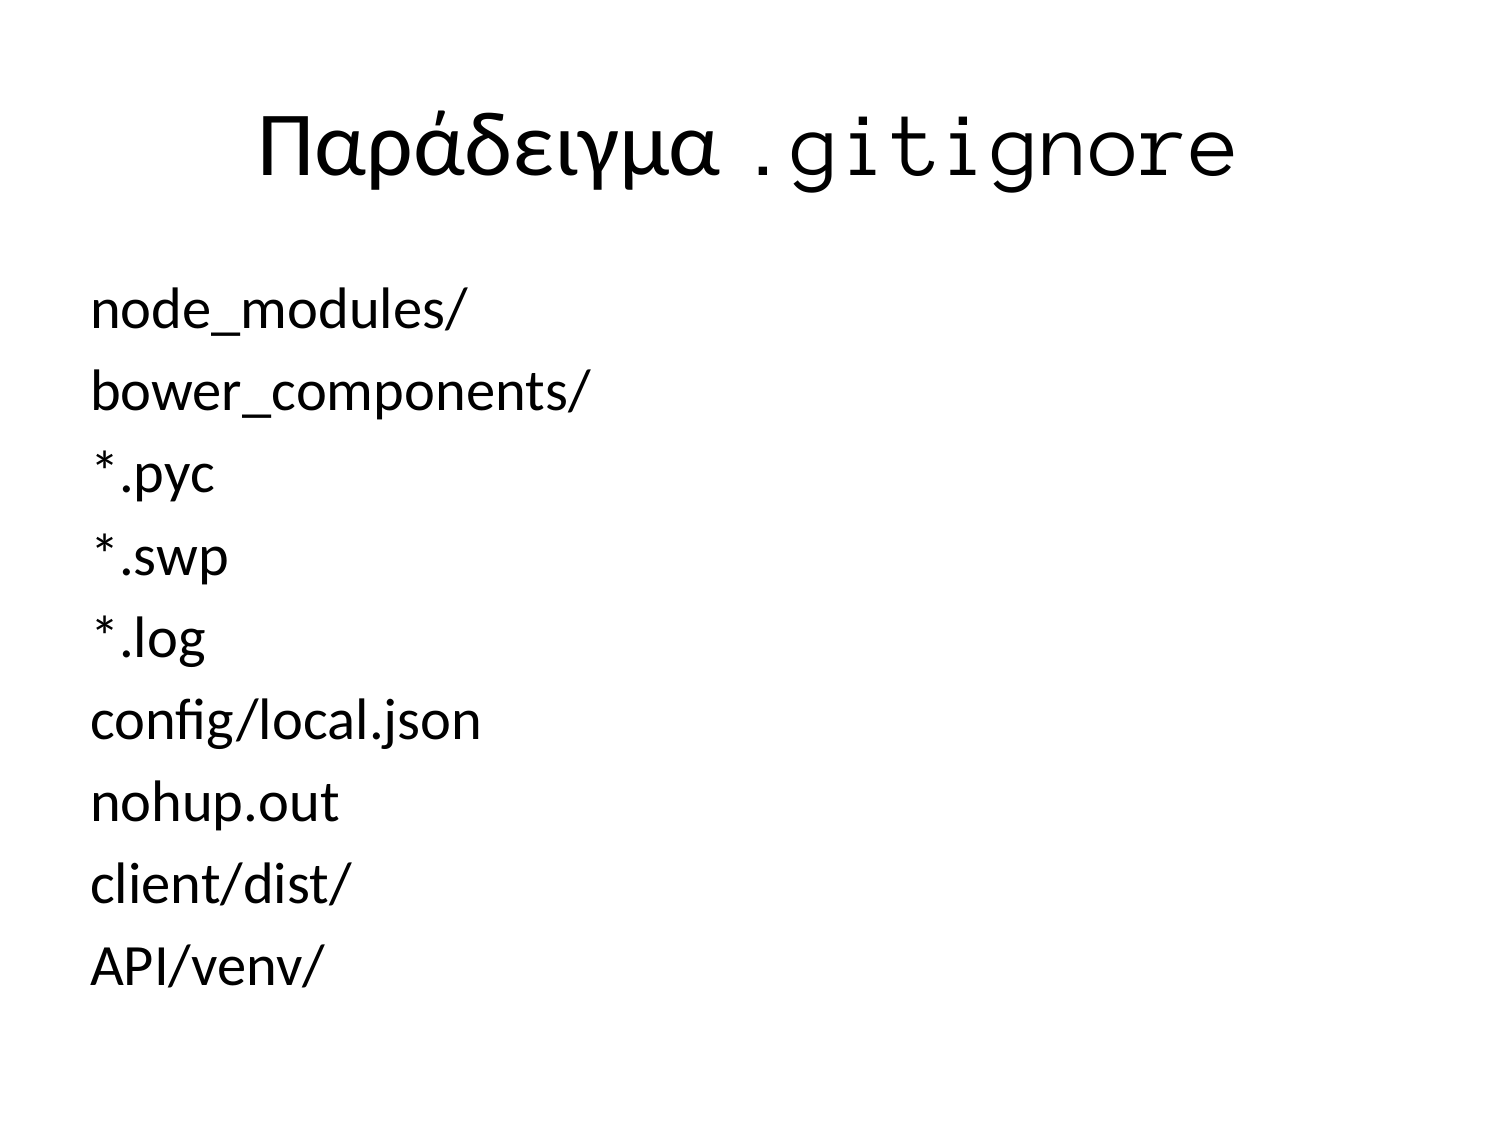

# Παράδειγμα .gitignore
node_modules/
bower_components/
*.pyc
*.swp
*.log
config/local.json
nohup.out
client/dist/
API/venv/